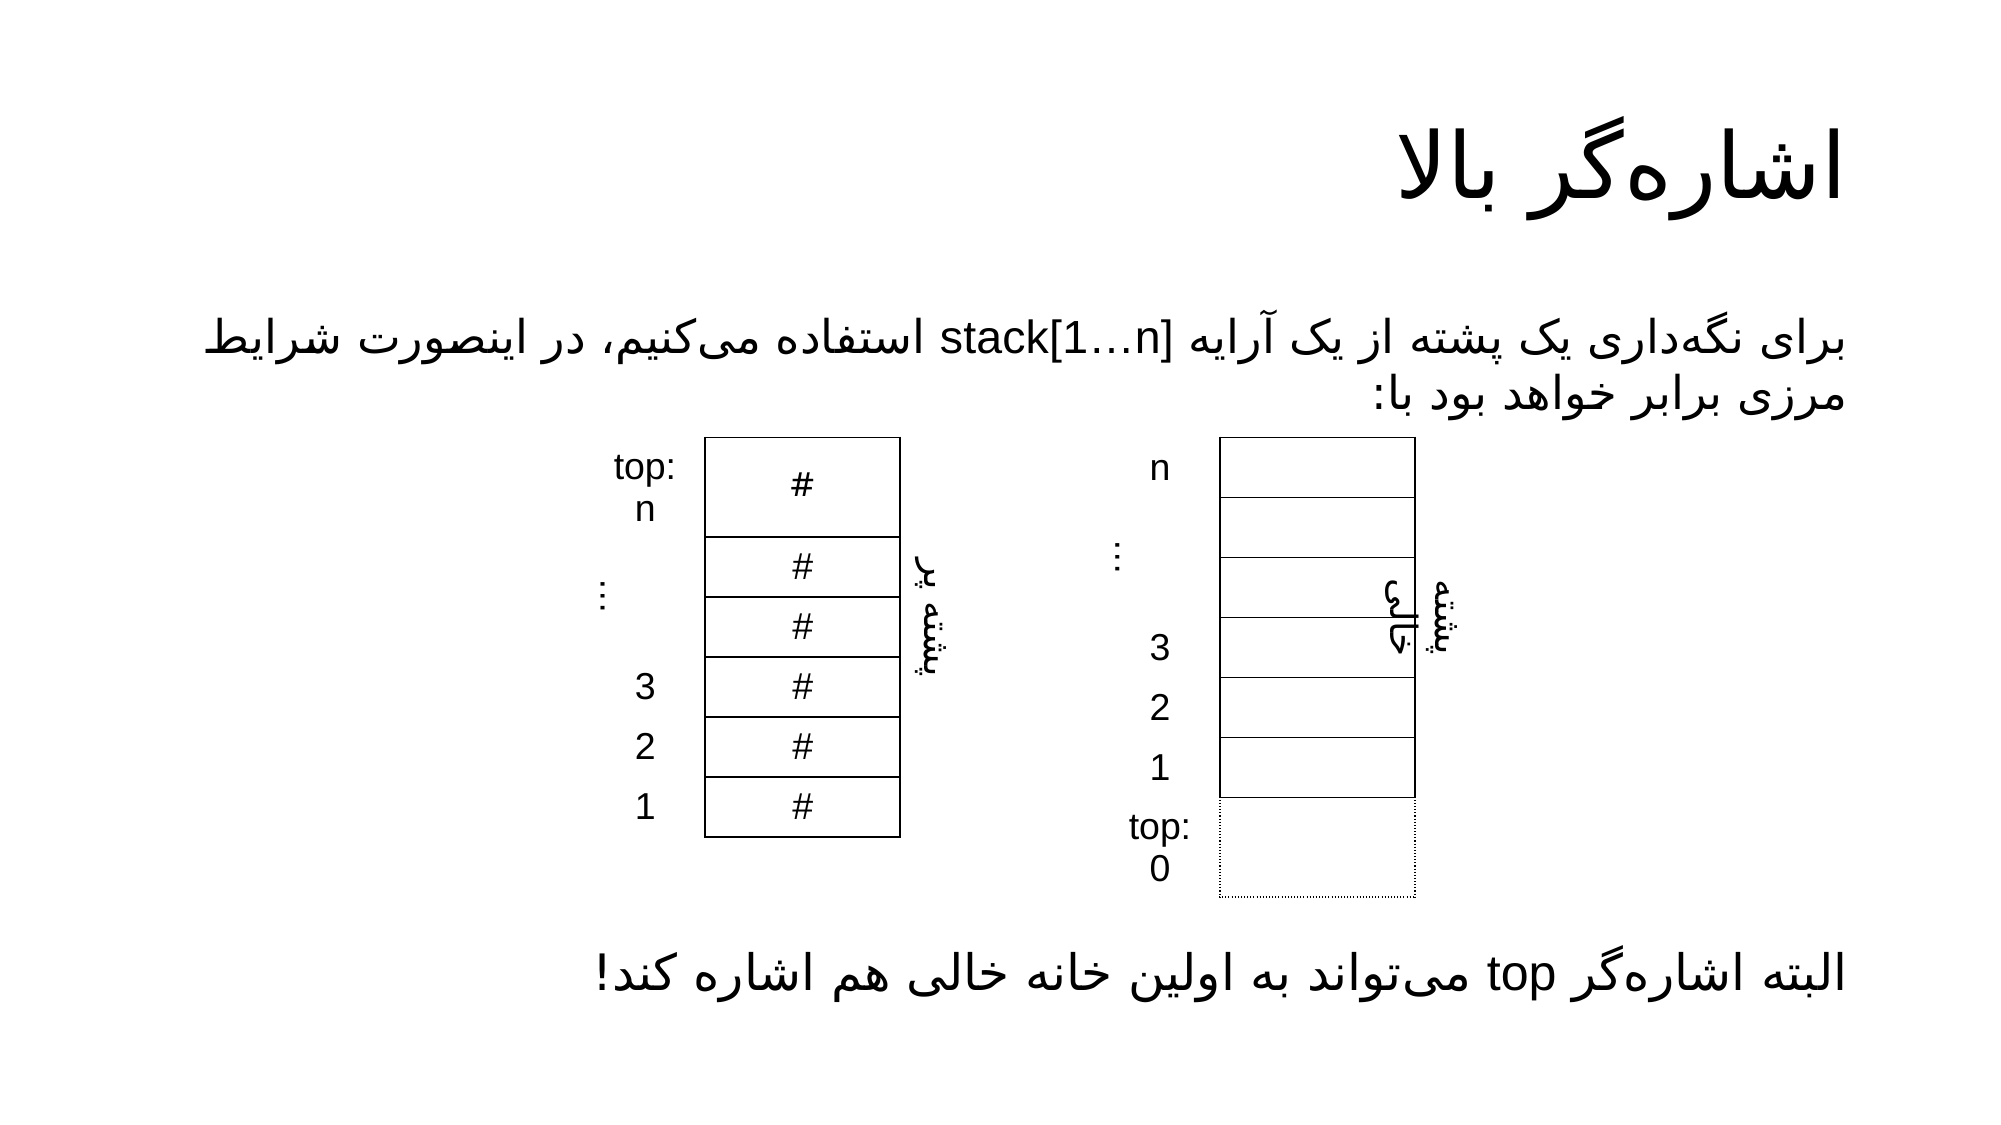

# اشاره‌گر بالا
برای نگه‌داری یک پشته از یک آرایه stack[1…n] استفاده می‌کنیم، در اینصورت شرایط مرزی برابر خواهد بود با:

البته اشاره‌گر top می‌تواند به اولین خانه خالی هم اشاره کند!
| top: n | # |
| --- | --- |
| … | # |
|  | # |
| 3 | # |
| 2 | # |
| 1 | # |
| n |  |
| --- | --- |
| … |  |
|  |  |
| 3 |  |
| 2 |  |
| 1 |  |
| top: 0 |  |
پشته پر
پشته خالی